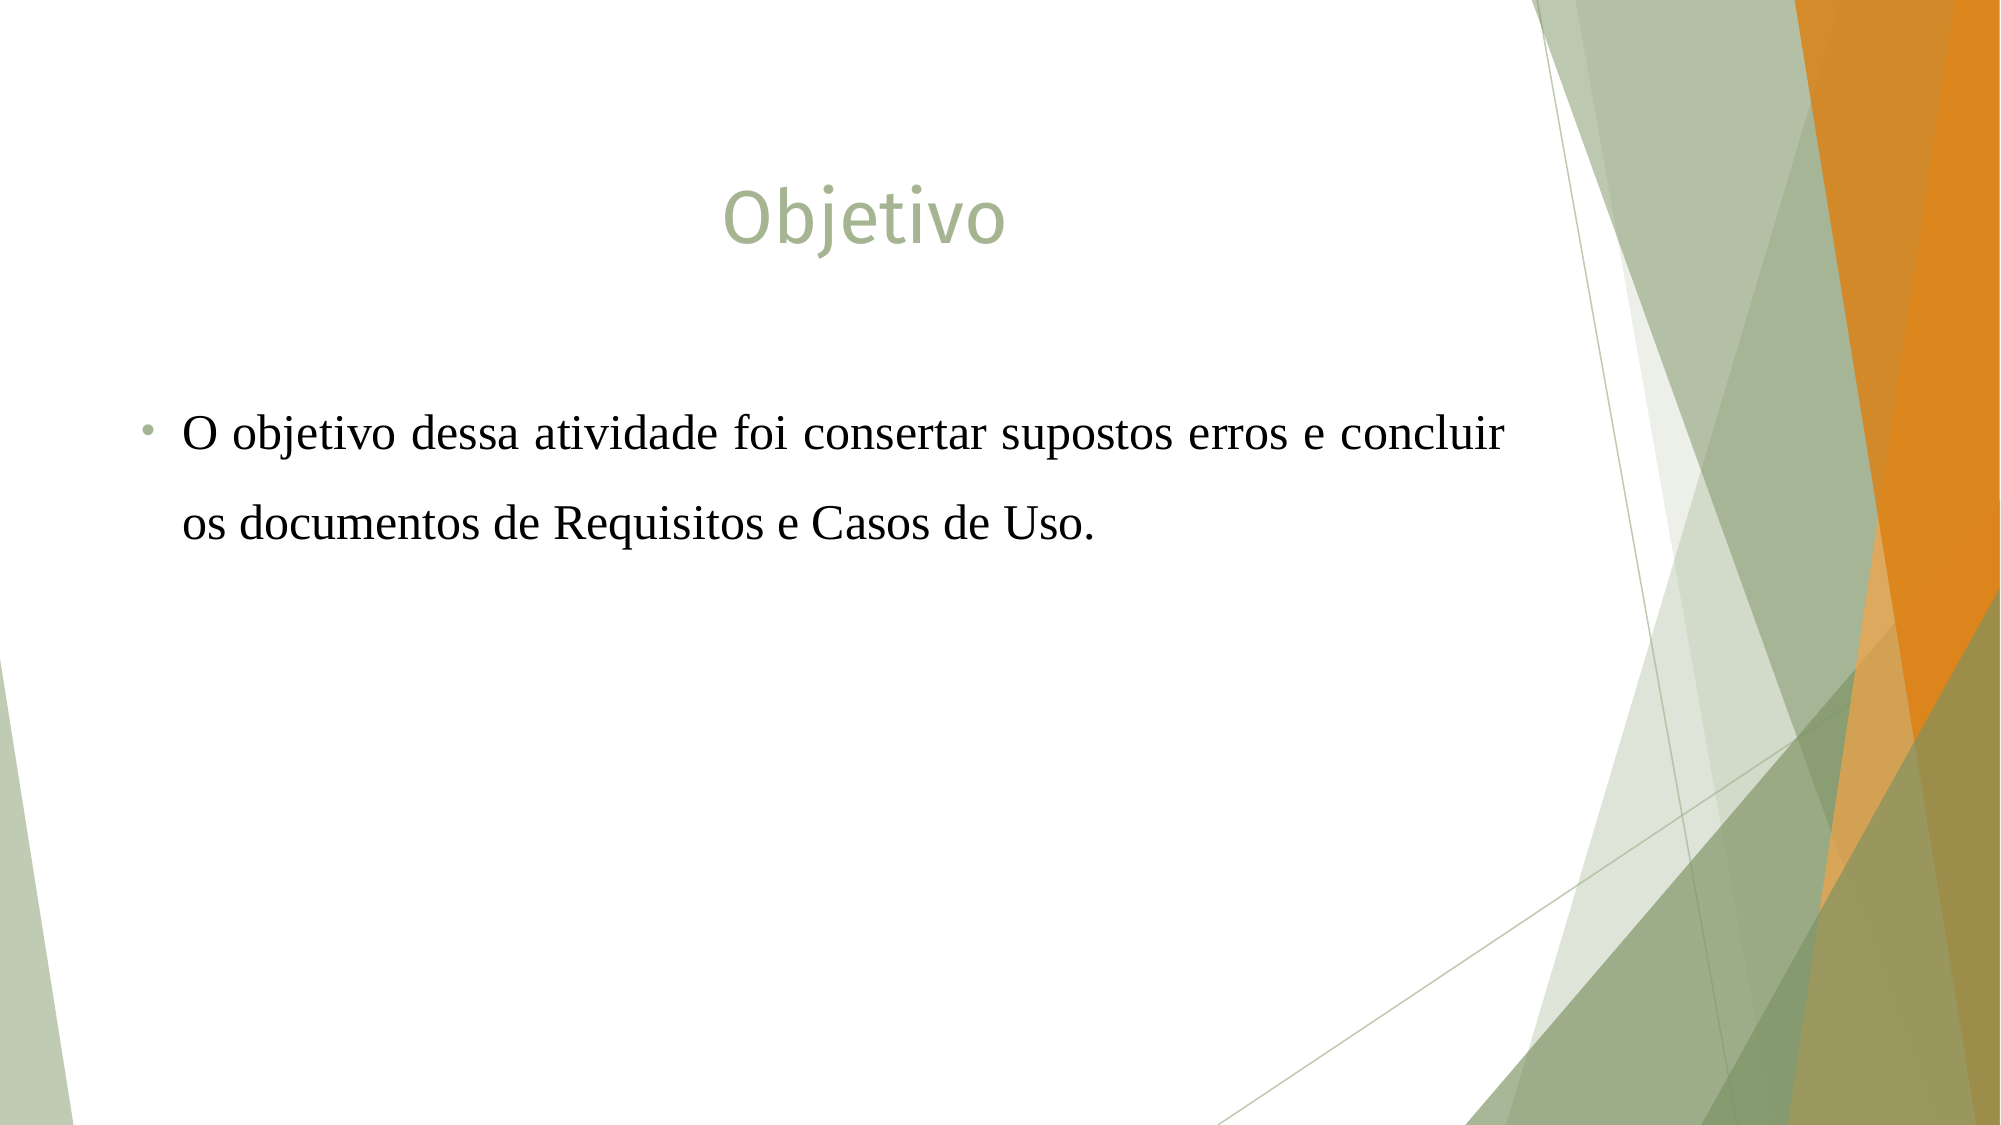

# Objetivo
O objetivo dessa atividade foi consertar supostos erros e concluir os documentos de Requisitos e Casos de Uso.